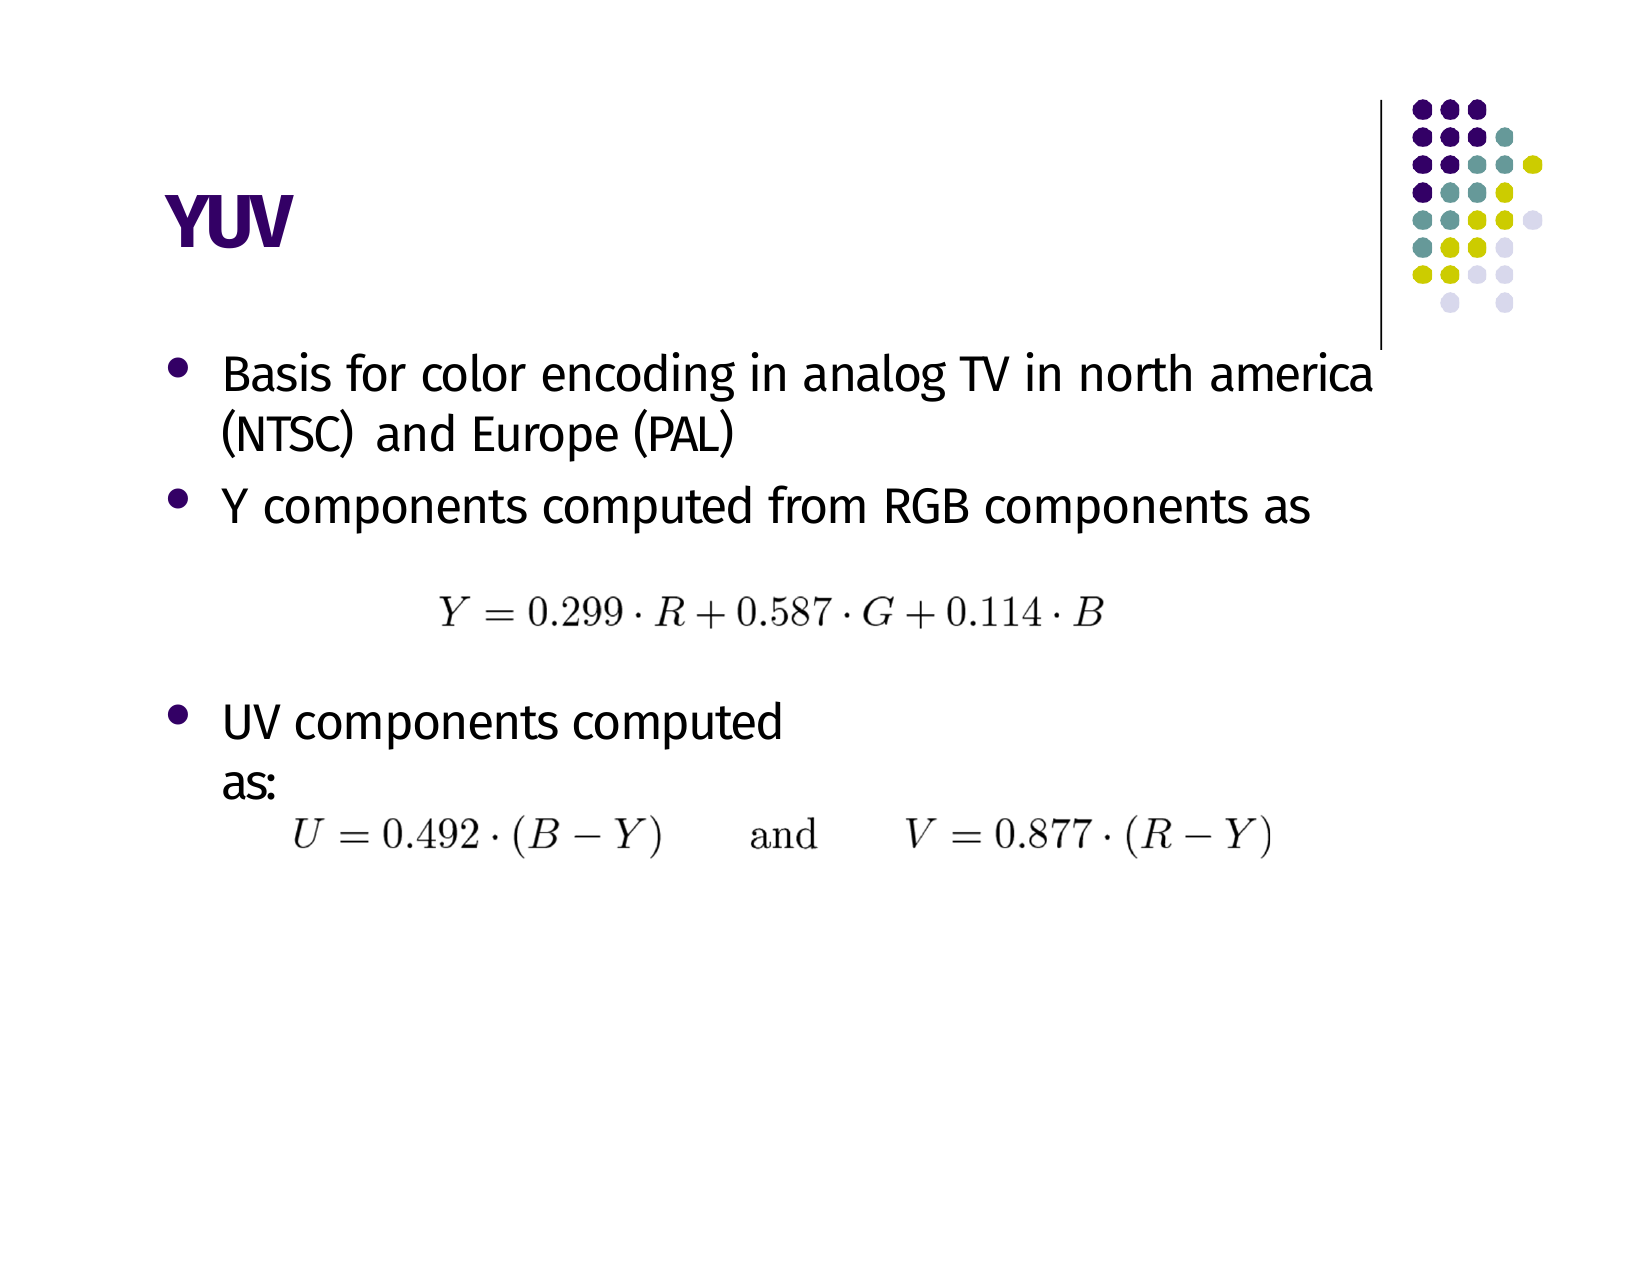

# YUV
Basis for color encoding in analog TV in north america (NTSC)  and Europe (PAL)
Y components computed from RGB components as

UV components computed as: